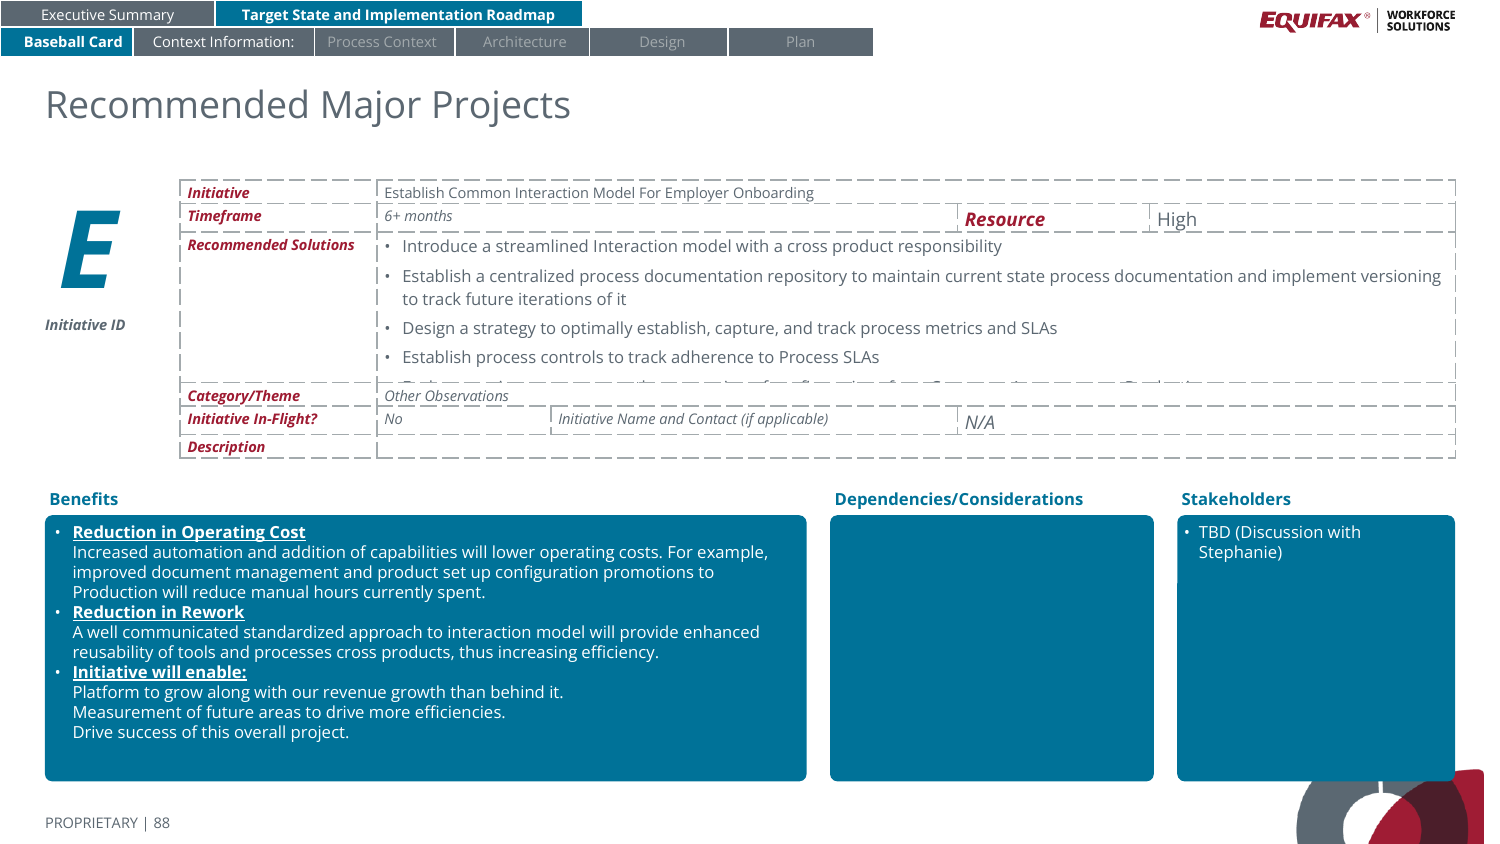

Executive Summary
Target State and Implementation Roadmap
Baseball Card
Context Information:
Process Context
Architecture
Design
Plan
# Recommended Major Projects
E
| Initiative | Establish Common Interaction Model For Employer Onboarding |  |  |  |
| --- | --- | --- | --- | --- |
| Timeframe | 6+ months |  | Resource | High |
| Recommended Solutions | Introduce a streamlined Interaction model with a cross product responsibility Establish a centralized process documentation repository to maintain current state process documentation and implement versioning to track future iterations of it Design a strategy to optimally establish, capture, and track process metrics and SLAs Establish process controls to track adherence to Process SLAs Evaluate options to automate the promotion of configurations from Customer Acceptance to Production |  |  |  |
| Category/Theme | Other Observations |  |  |  |
| Initiative In-Flight? | No | Initiative Name and Contact (if applicable) | N/A |  |
| Description |  |  |  |  |
Initiative ID
Benefits
Dependencies/Considerations
Stakeholders
Reduction in Operating Cost
Increased automation and addition of capabilities will lower operating costs. For example, improved document management and product set up configuration promotions to Production will reduce manual hours currently spent.
Reduction in Rework
A well communicated standardized approach to interaction model will provide enhanced reusability of tools and processes cross products, thus increasing efficiency.
Initiative will enable:
Platform to grow along with our revenue growth than behind it.
Measurement of future areas to drive more efficiencies.
Drive success of this overall project.

TBD (Discussion with Stephanie)